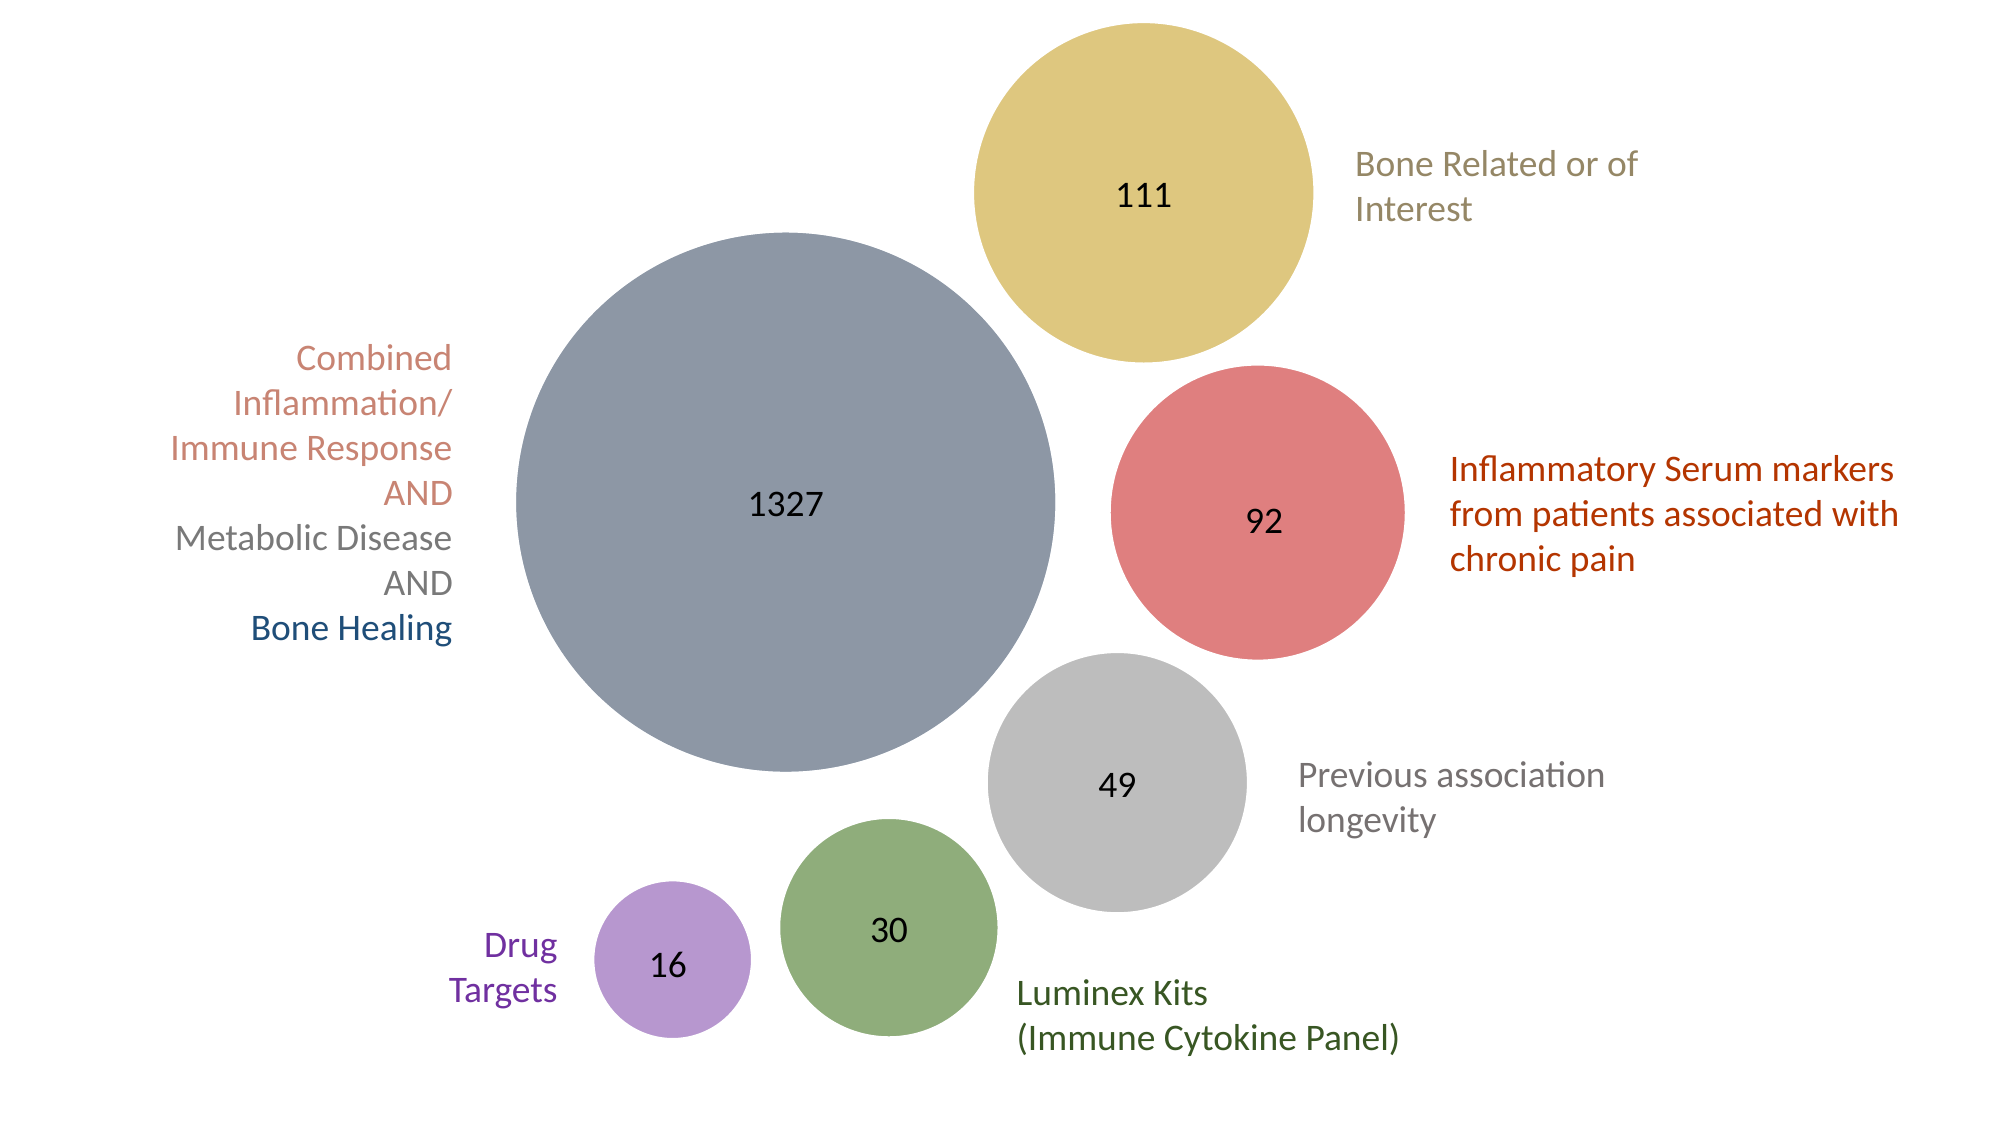

Bone Related or of Interest
111

Combined Inflammation/ Immune Response
AND
Metabolic Disease
AND
Bone Healing

Inflammatory Serum markers from patients associated with chronic pain
1327
92

Previous association longevity
49

30
Drug Targets
16
Luminex Kits
(Immune Cytokine Panel)